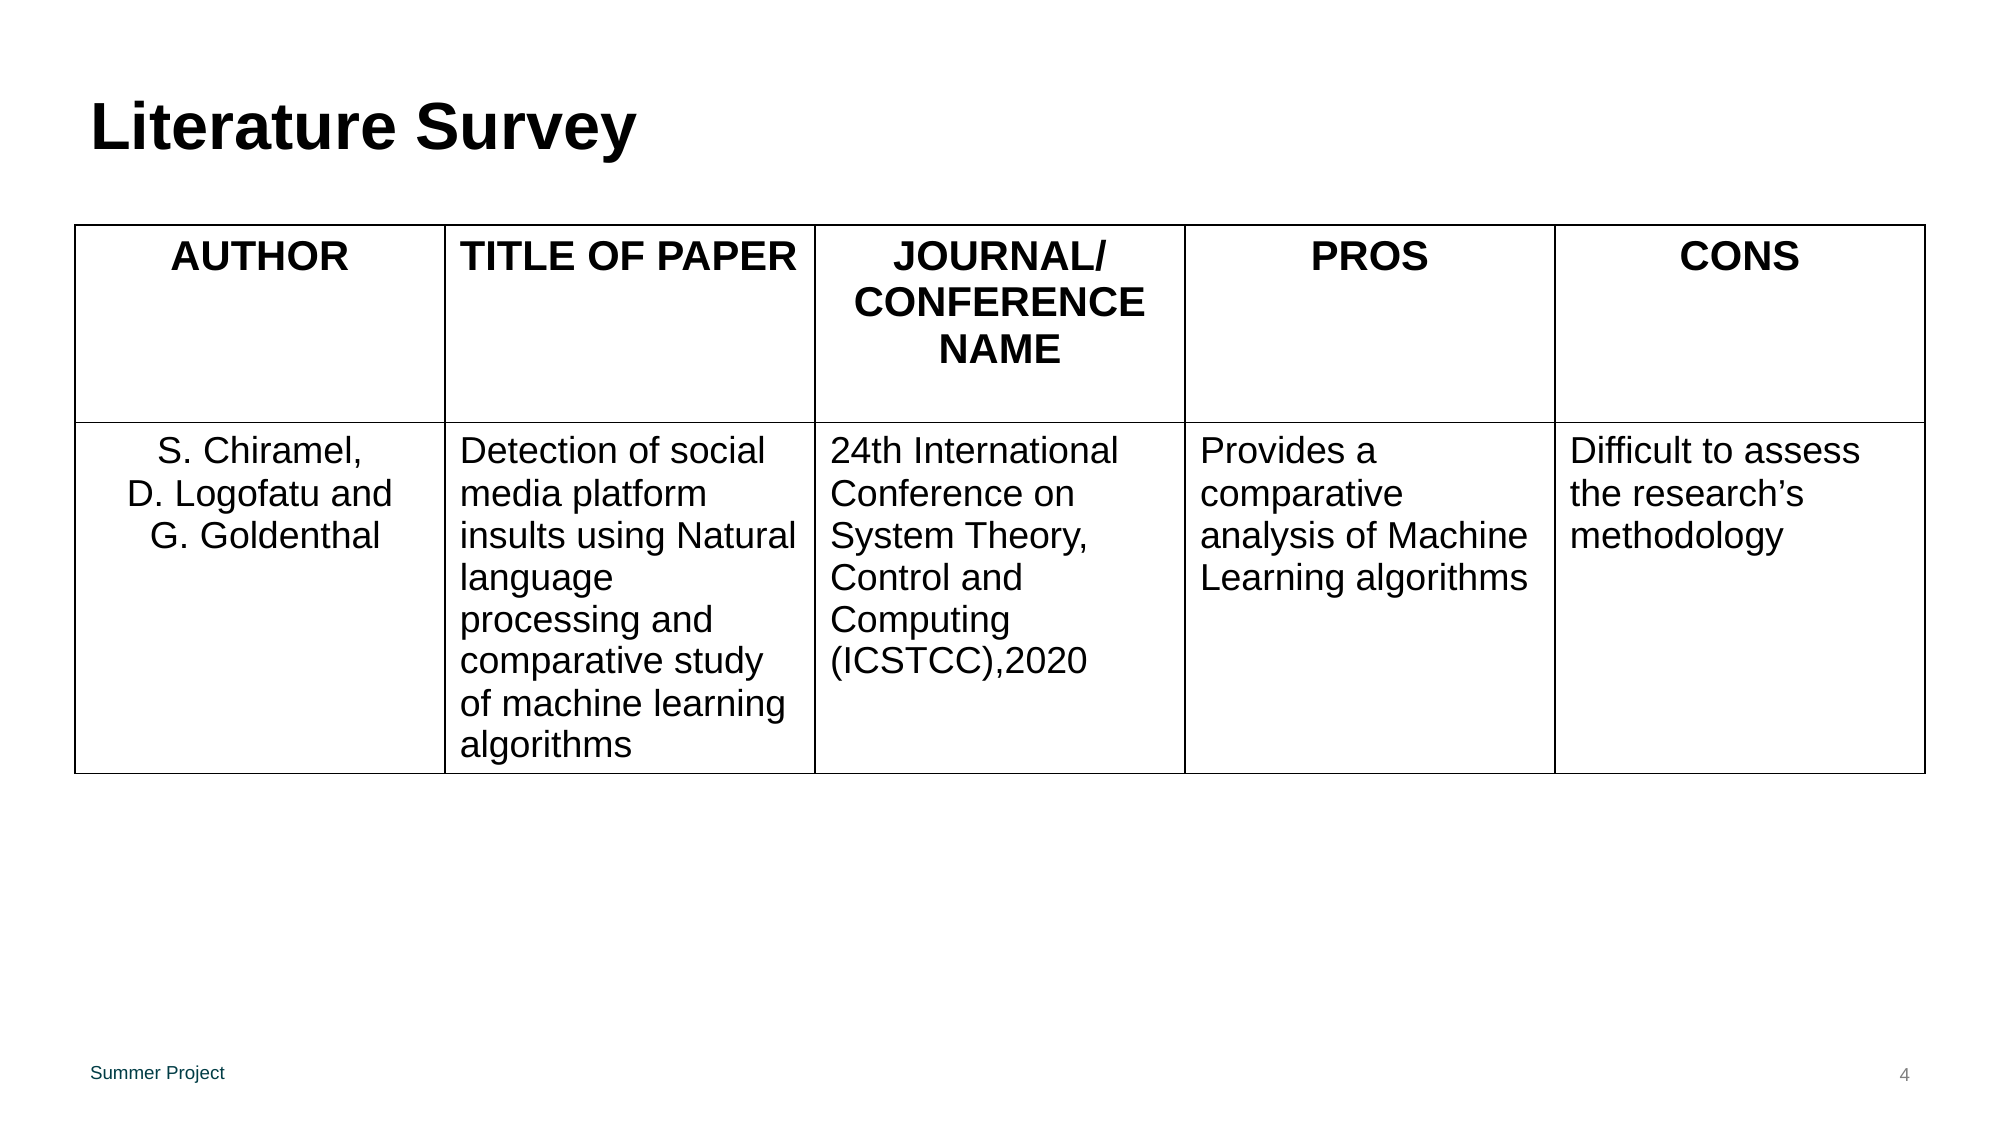

# Literature Survey
| AUTHOR | TITLE OF PAPER | JOURNAL/ CONFERENCE NAME | PROS | CONS |
| --- | --- | --- | --- | --- |
| S. Chiramel, D. Logofatu and G. Goldenthal | Detection of social media platform insults using Natural language processing and comparative study of machine learning algorithms | 24th International Conference on System Theory, Control and Computing (ICSTCC),2020 | Provides a comparative analysis of Machine Learning algorithms | Difficult to assess the research’s methodology |
4